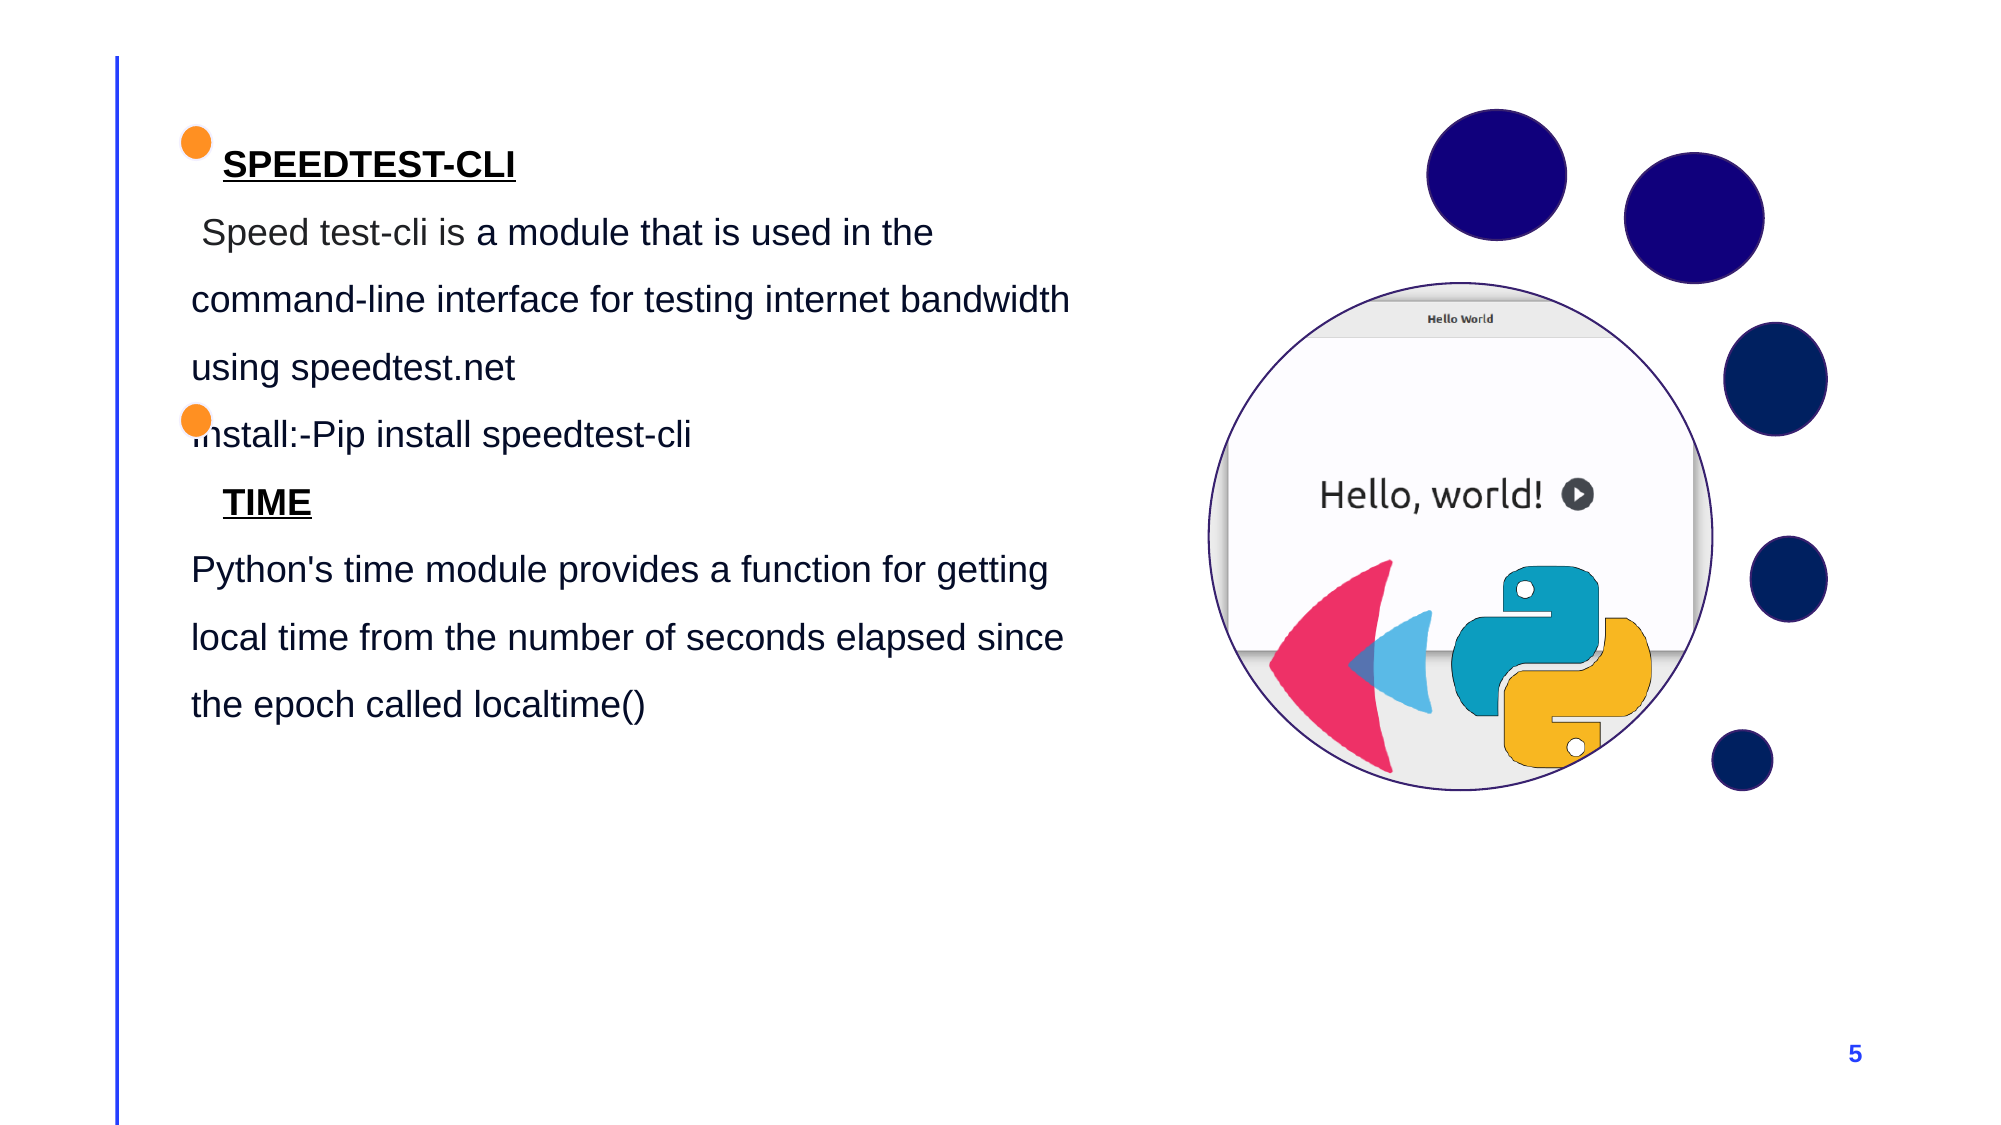

SPEEDTEST-CLI
 Speed test-cli is a module that is used in the command-line interface for testing internet bandwidth using speedtest.net
Install:-Pip install speedtest-cli
   TIME
Python's time module provides a function for getting local time from the number of seconds elapsed since the epoch called localtime()

5